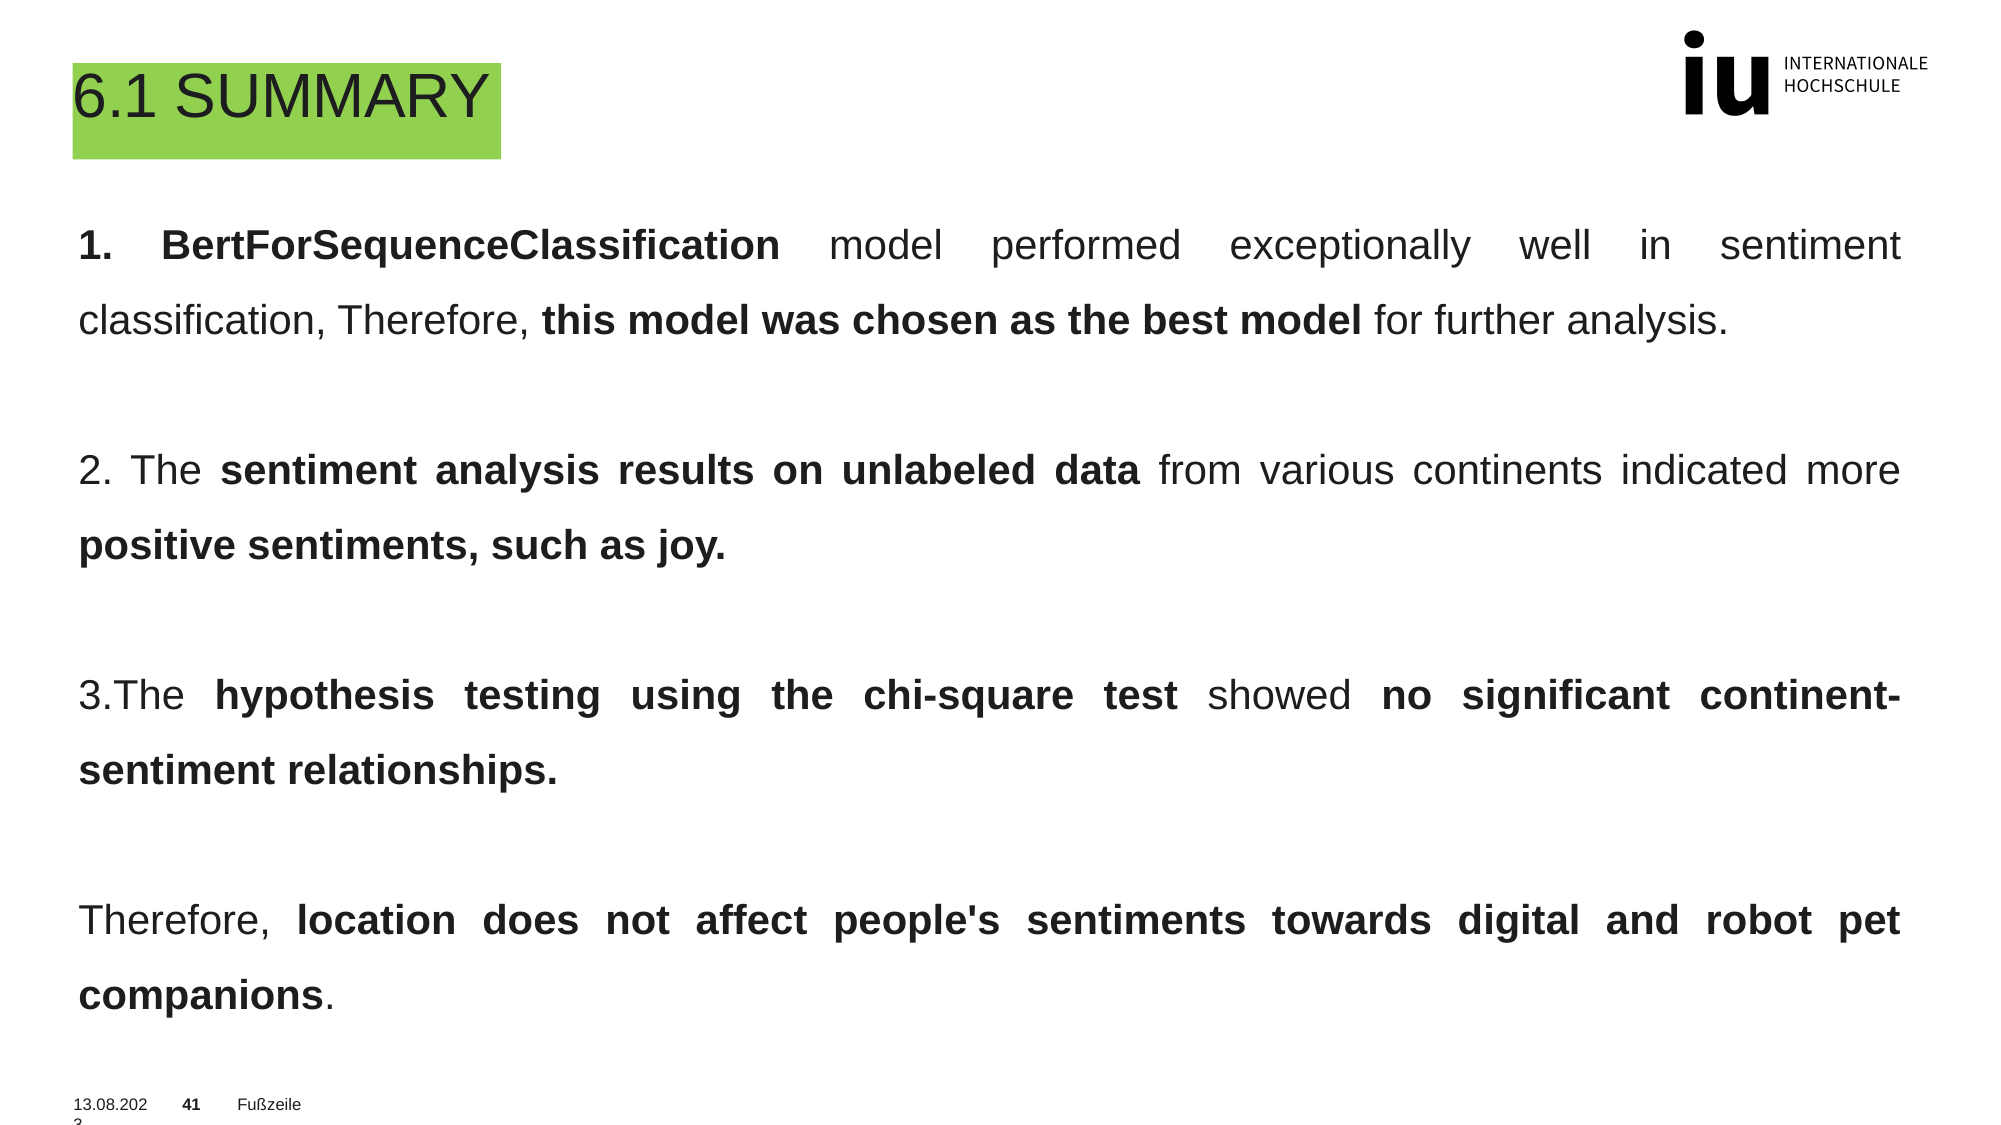

# 6.1 Summary
1. BertForSequenceClassification model performed exceptionally well in sentiment classification, Therefore, this model was chosen as the best model for further analysis.

2. The sentiment analysis results on unlabeled data from various continents indicated more positive sentiments, such as joy.

3.The hypothesis testing using the chi-square test showed no significant continent-sentiment relationships.

Therefore, location does not affect people's sentiments towards digital and robot pet companions.

13.08.2023
41
Fußzeile